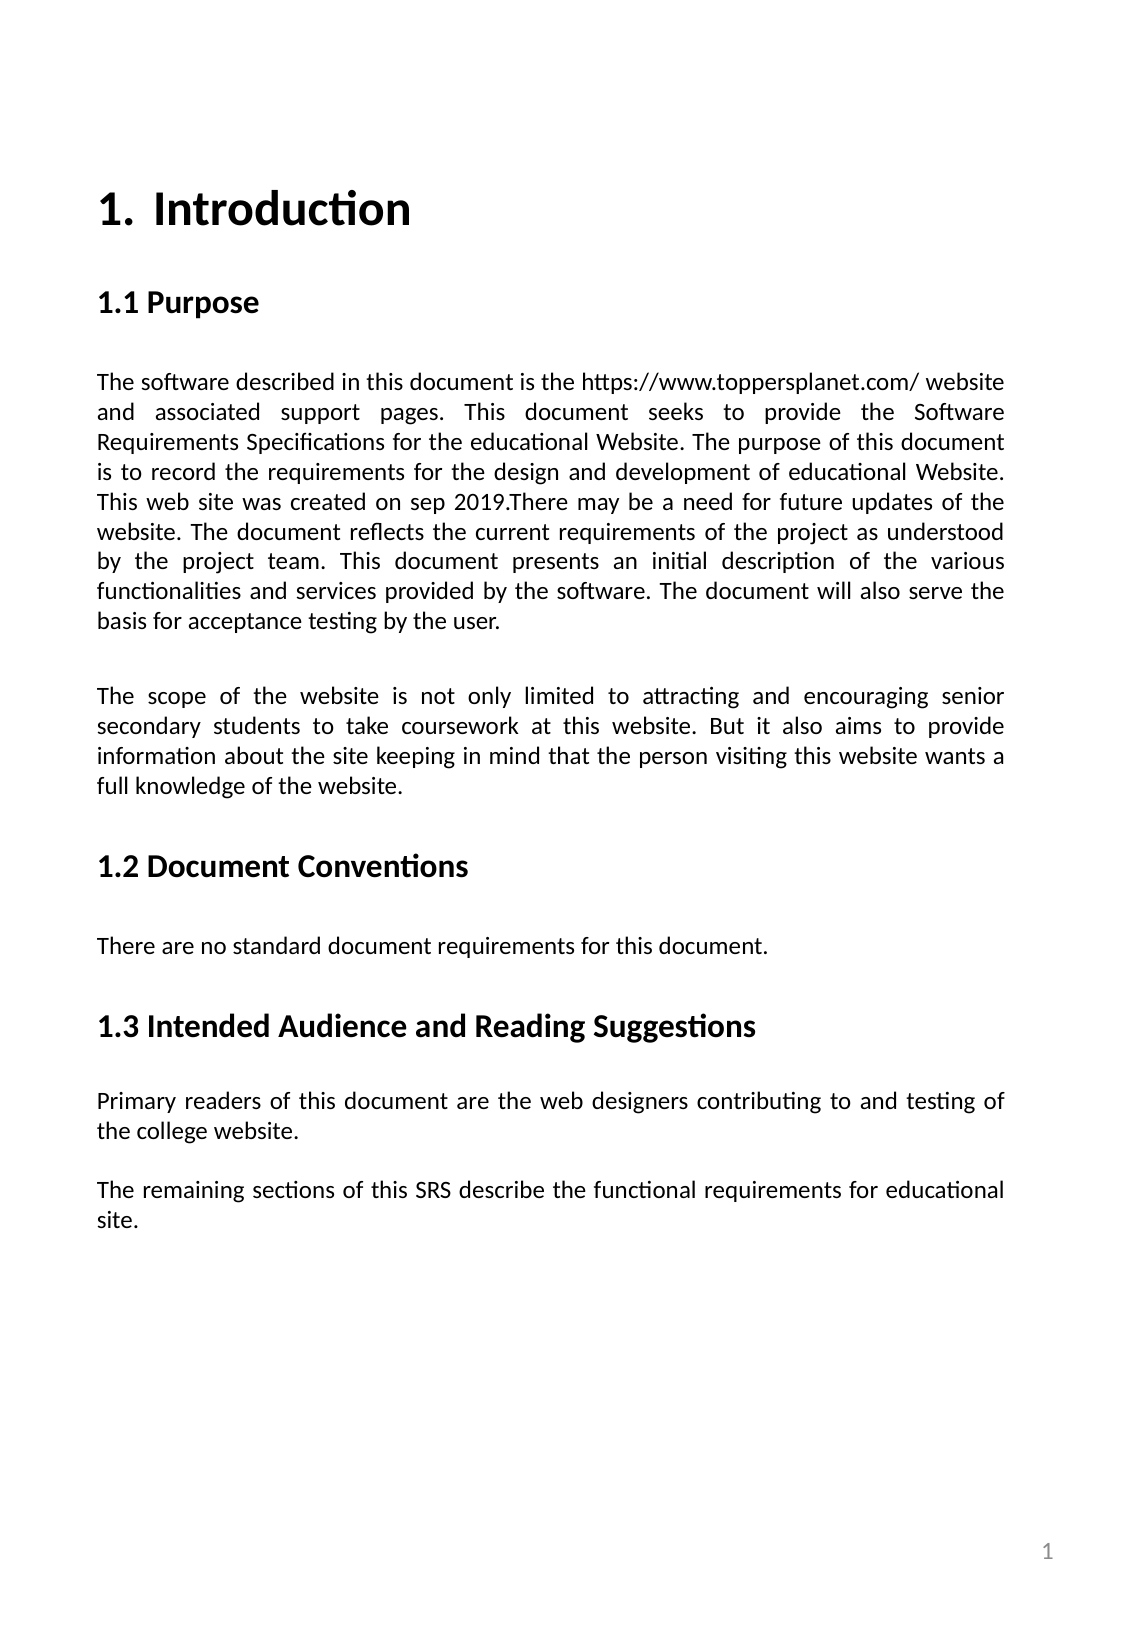

Introduction

1.1 Purpose

The software described in this document is the https://www.toppersplanet.com/ website and associated support pages. This document seeks to provide the Software Requirements Specifications for the educational Website. The purpose of this document is to record the requirements for the design and development of educational Website. This web site was created on sep 2019.There may be a need for future updates of the website. The document reflects the current requirements of the project as understood by the project team. This document presents an initial description of the various functionalities and services provided by the software. The document will also serve the basis for acceptance testing by the user.

The scope of the website is not only limited to attracting and encouraging senior secondary students to take coursework at this website. But it also aims to provide information about the site keeping in mind that the person visiting this website wants a full knowledge of the website.

1.2 Document Conventions

There are no standard document requirements for this document.

1.3 Intended Audience and Reading Suggestions

Primary readers of this document are the web designers contributing to and testing of the college website.

The remaining sections of this SRS describe the functional requirements for educational site.
1